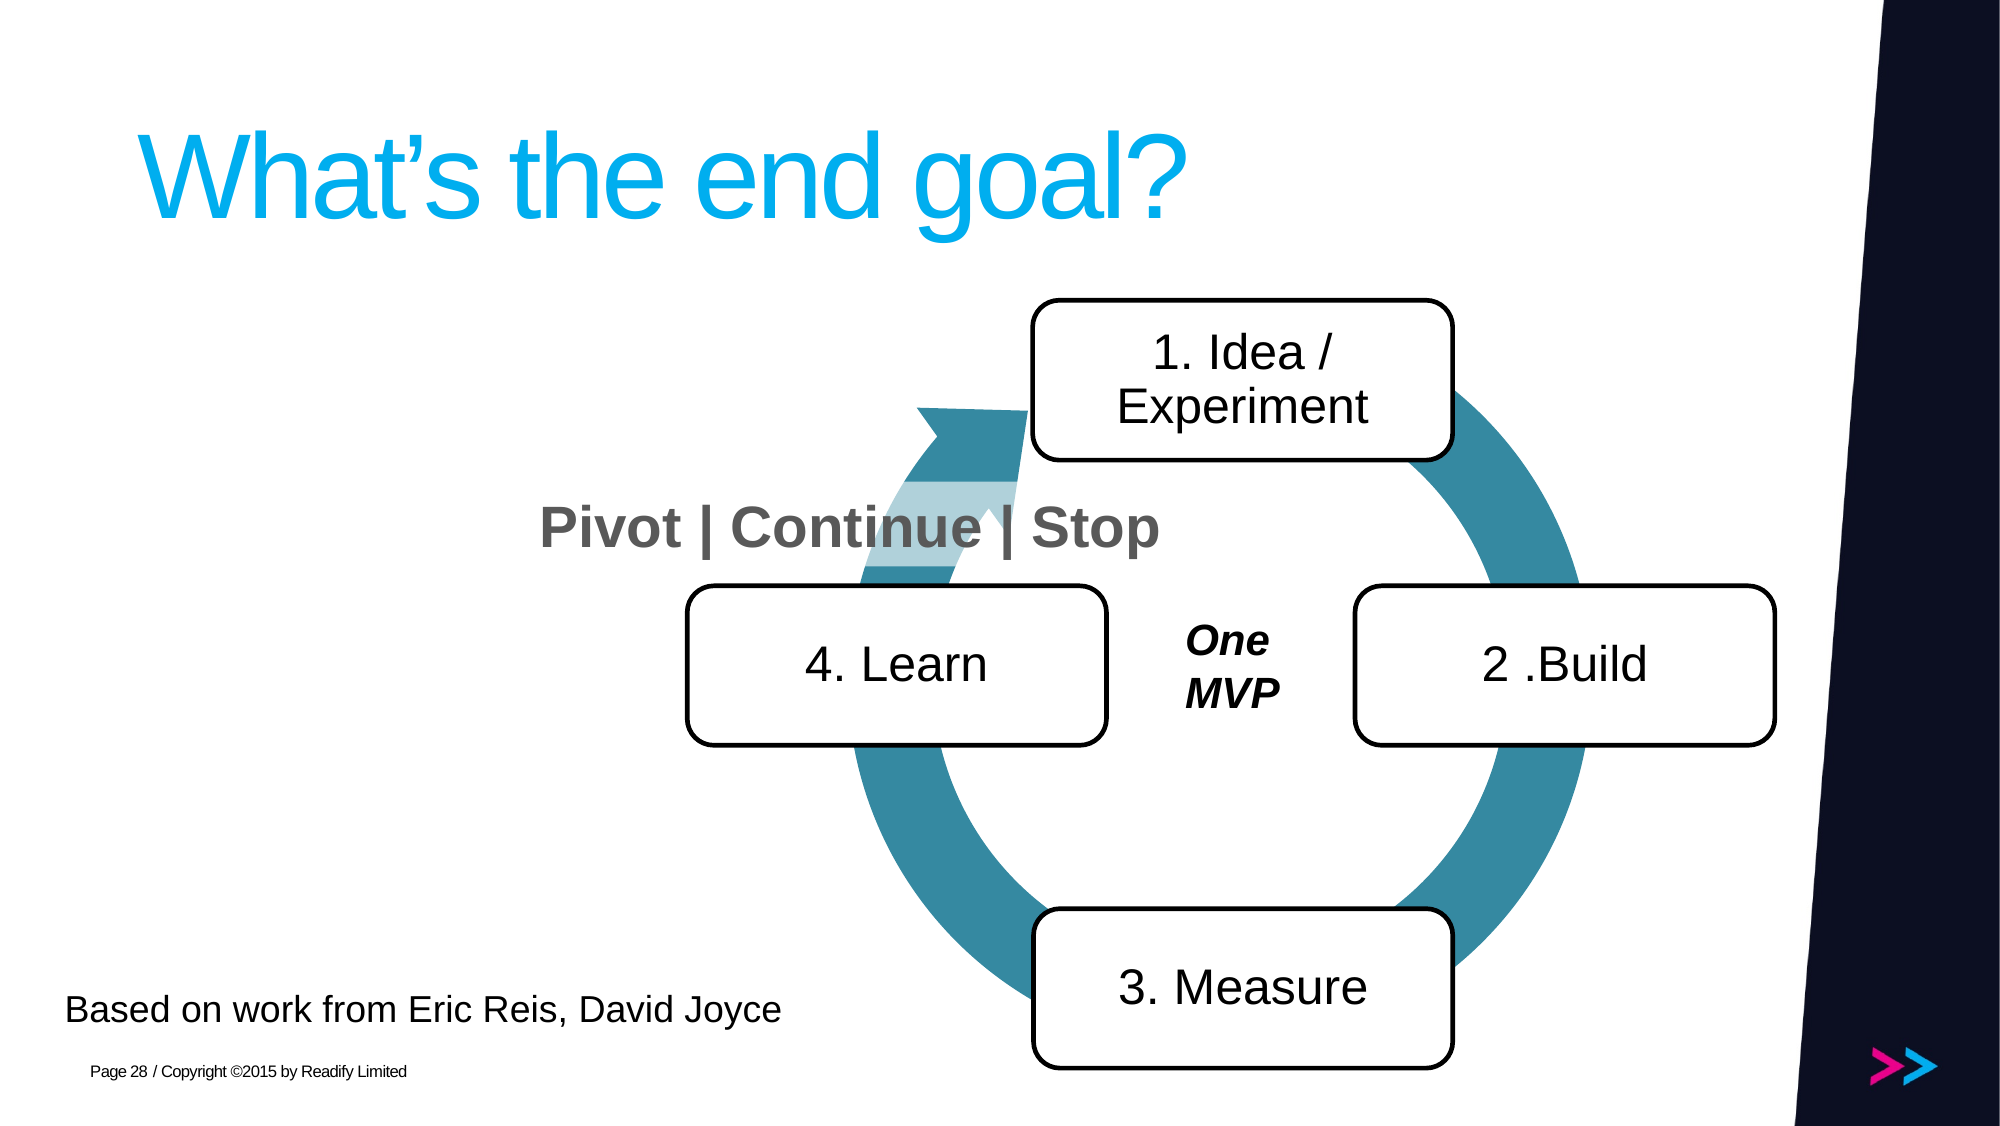

# What’s the end goal?

1. Idea / Experiment
4. Learn
2 .Build
3. Measure
Pivot | Continue | Stop
One
MVP
Based on work from Eric Reis, David Joyce
28
/ Copyright ©2015 by Readify Limited